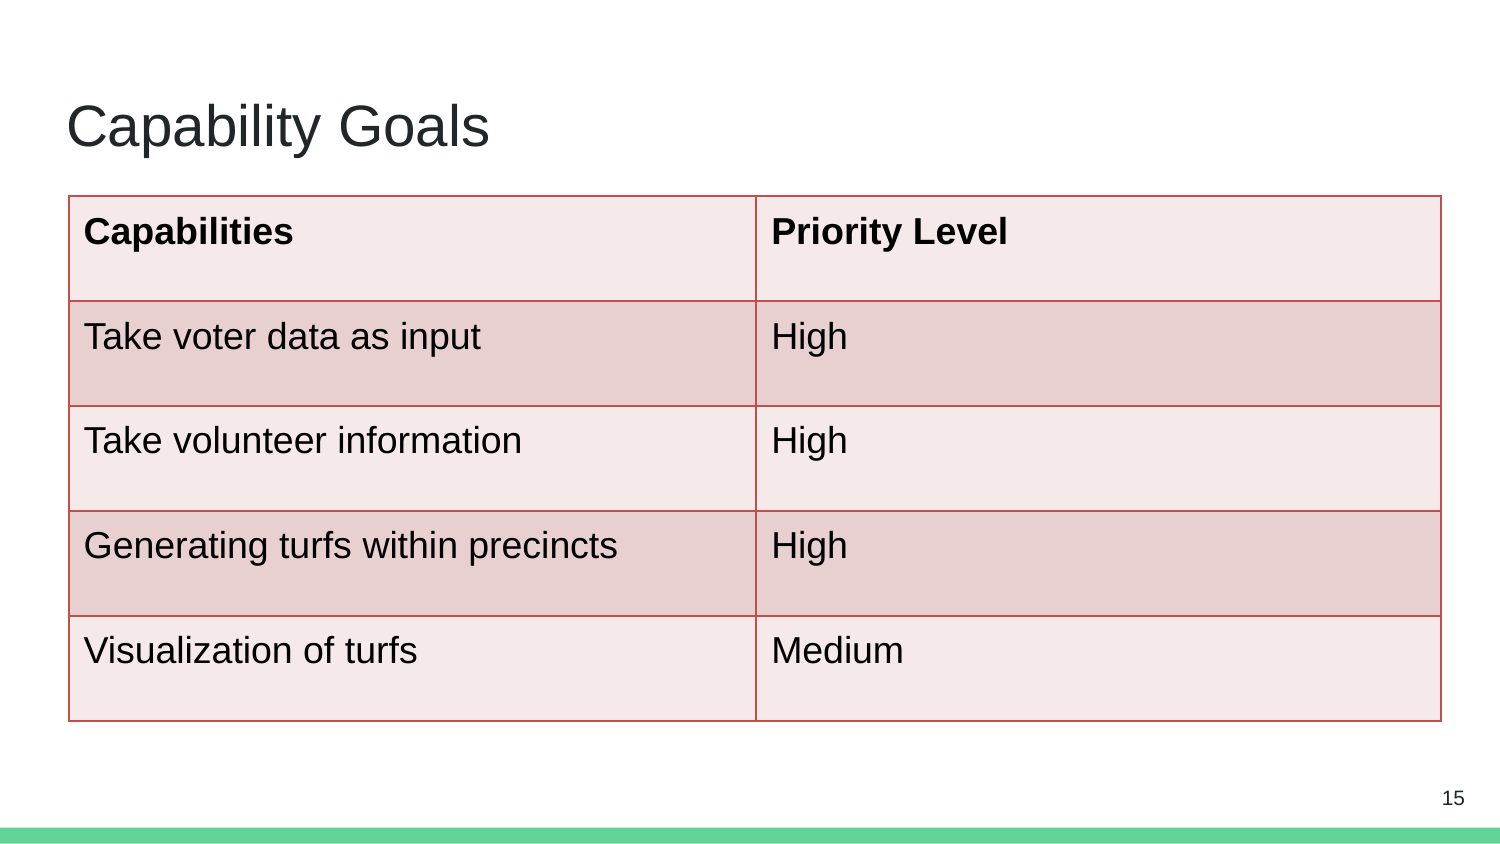

# Capability Goals
| Capabilities | Priority Level |
| --- | --- |
| Take voter data as input | High |
| Take volunteer information | High |
| Generating turfs within precincts | High |
| Visualization of turfs | Medium |
15